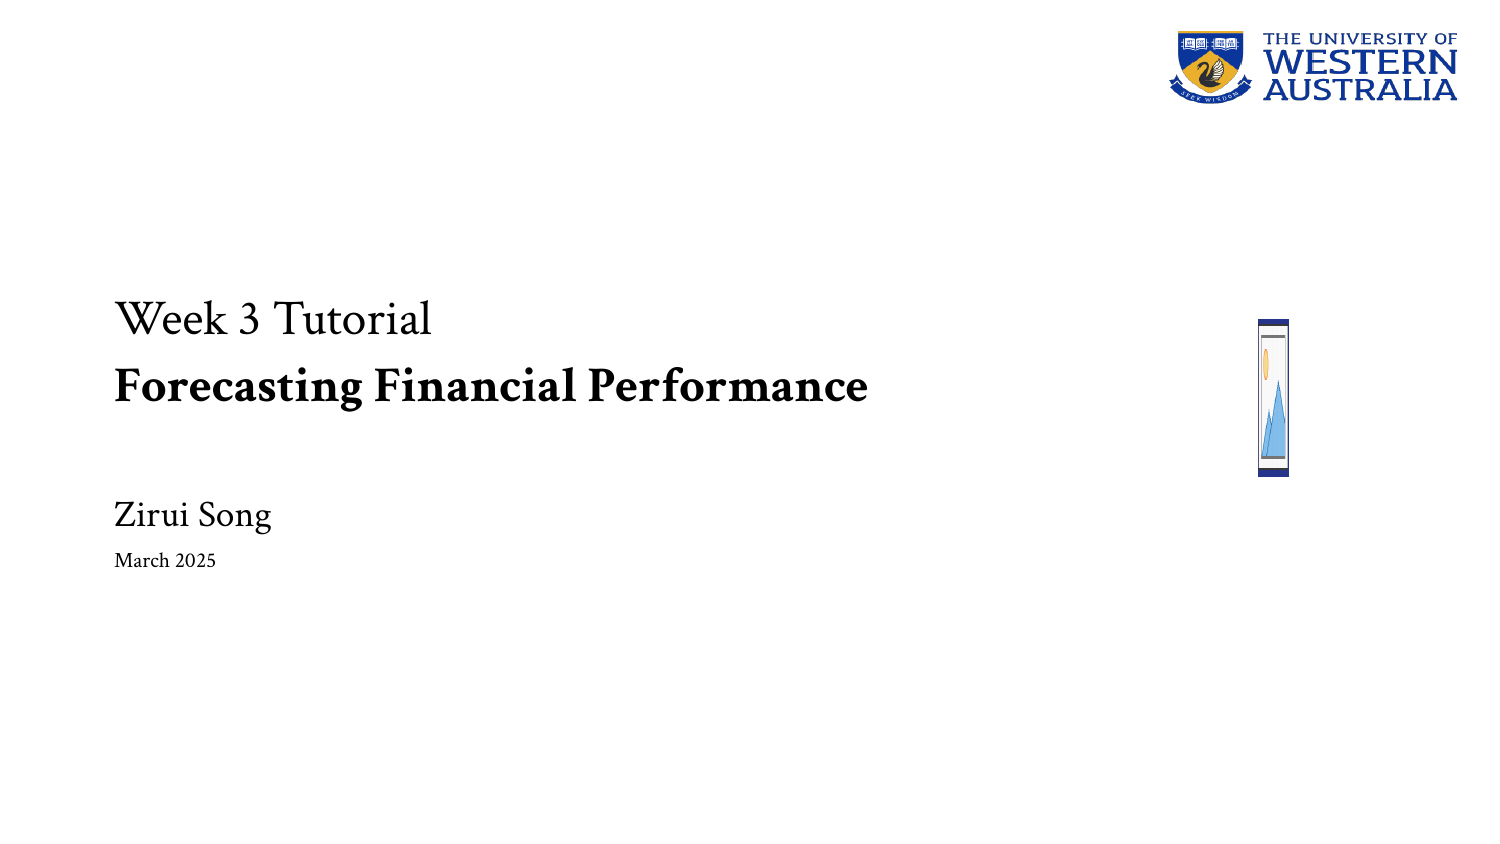

Week 3 Tutorial
Forecasting Financial Performance
Zirui Song
March 2025